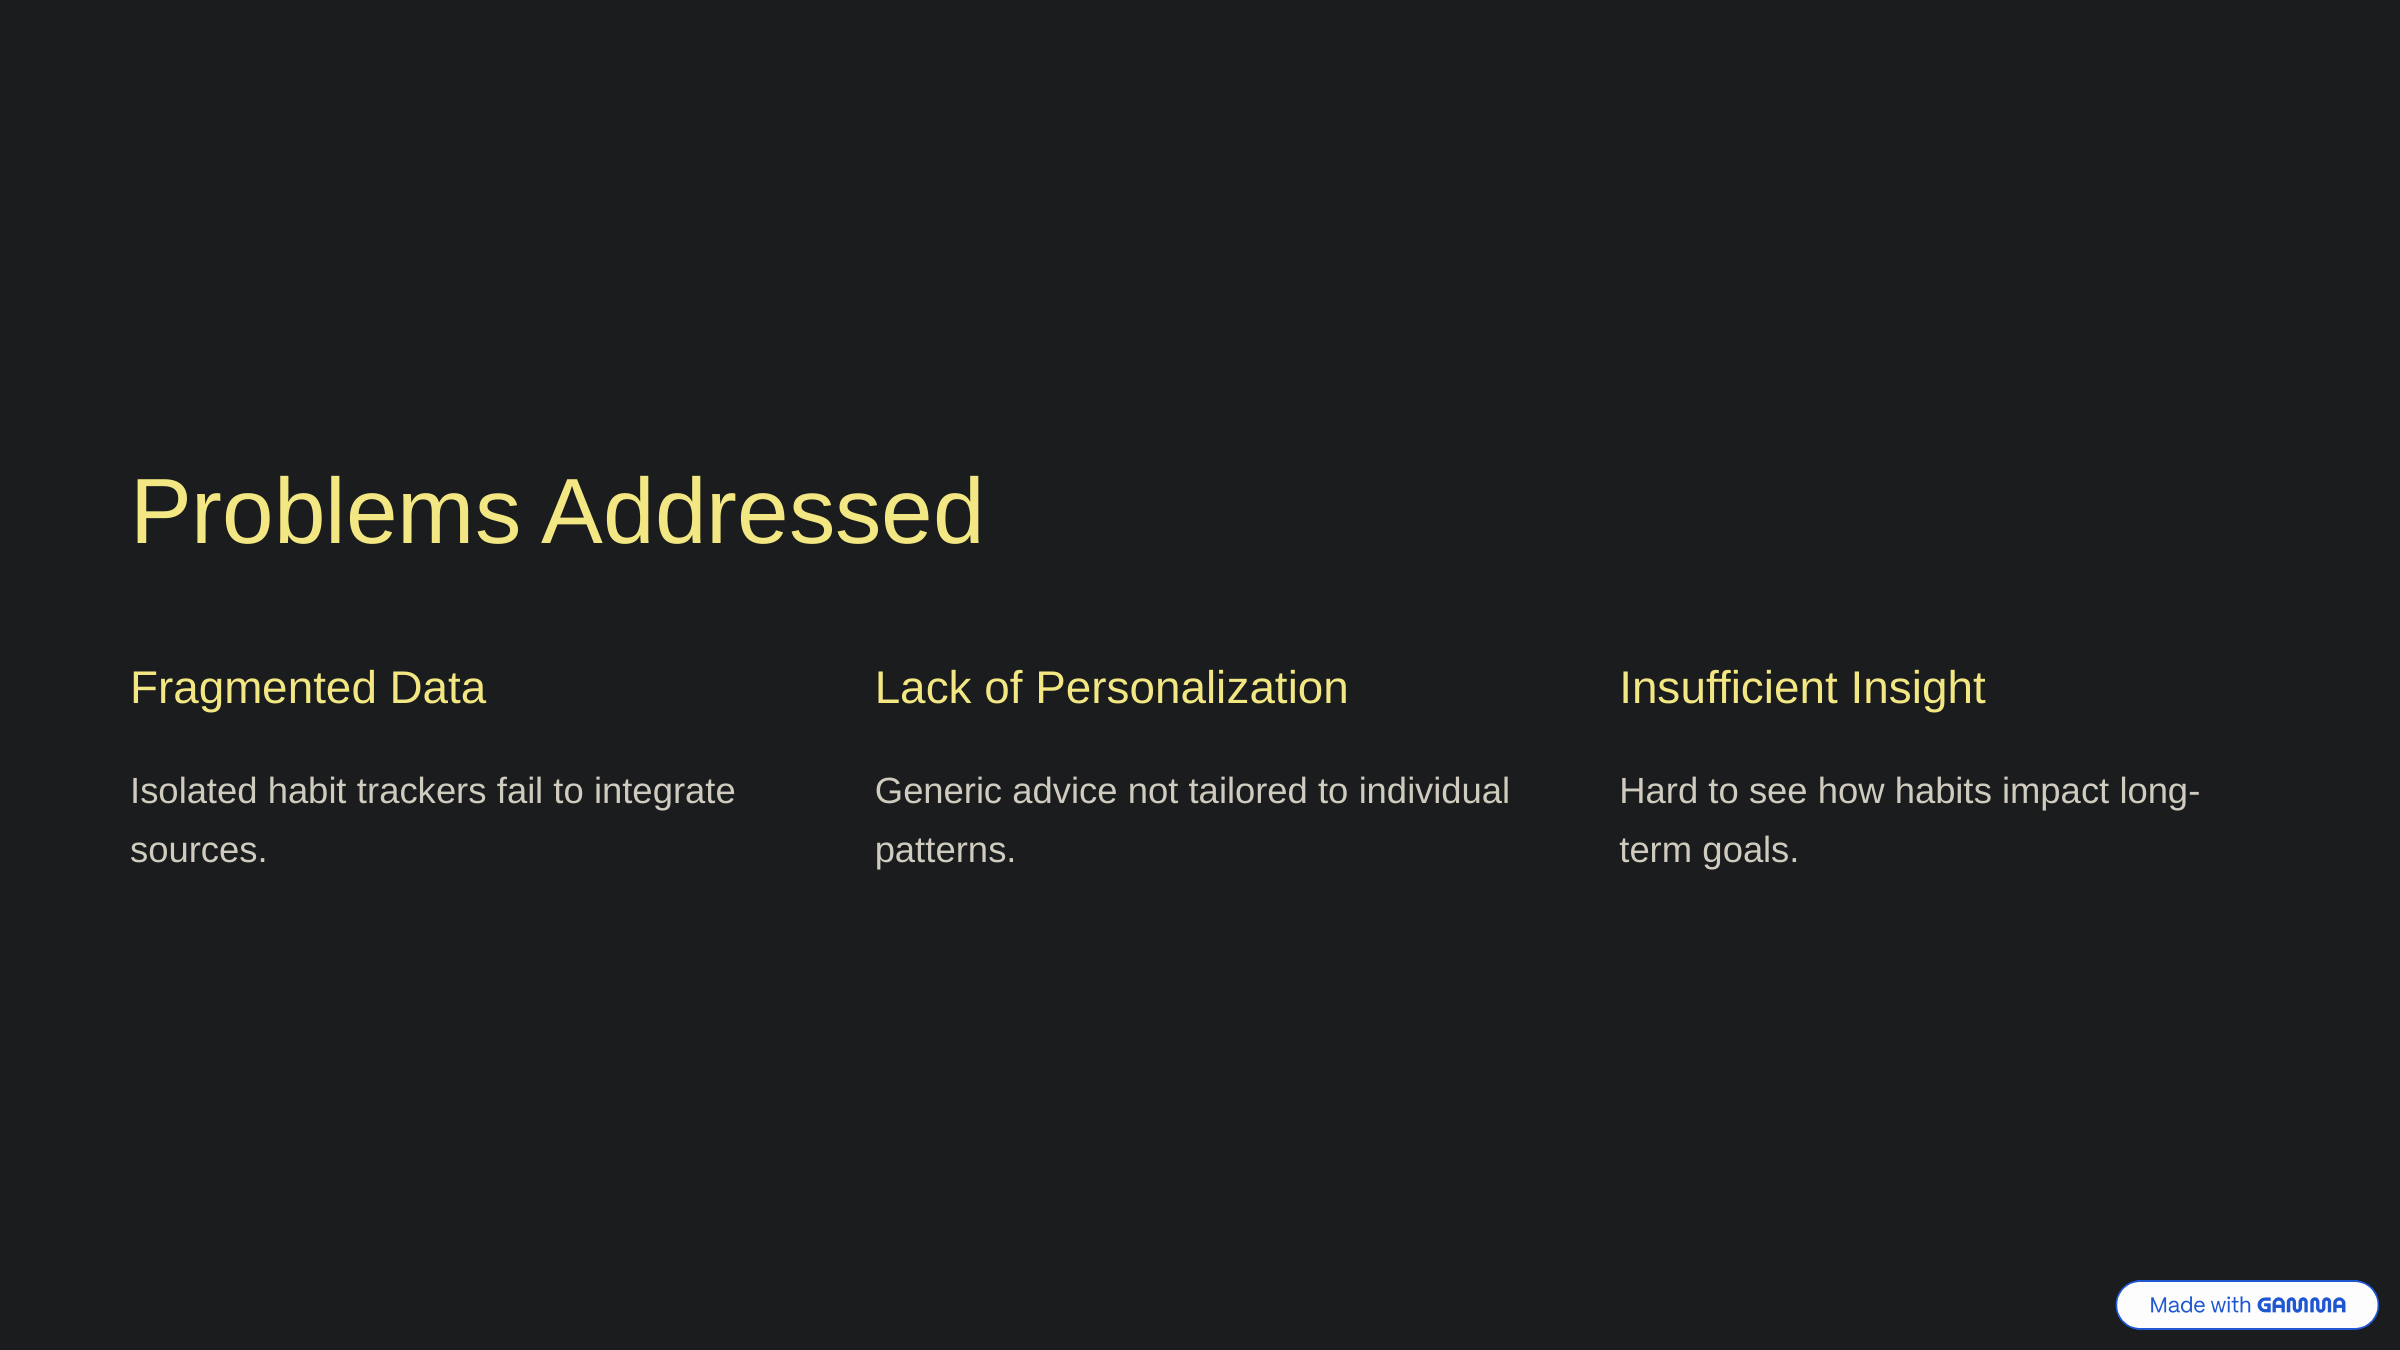

Problems Addressed
Fragmented Data
Lack of Personalization
Insufficient Insight
Isolated habit trackers fail to integrate sources.
Generic advice not tailored to individual patterns.
Hard to see how habits impact long-term goals.